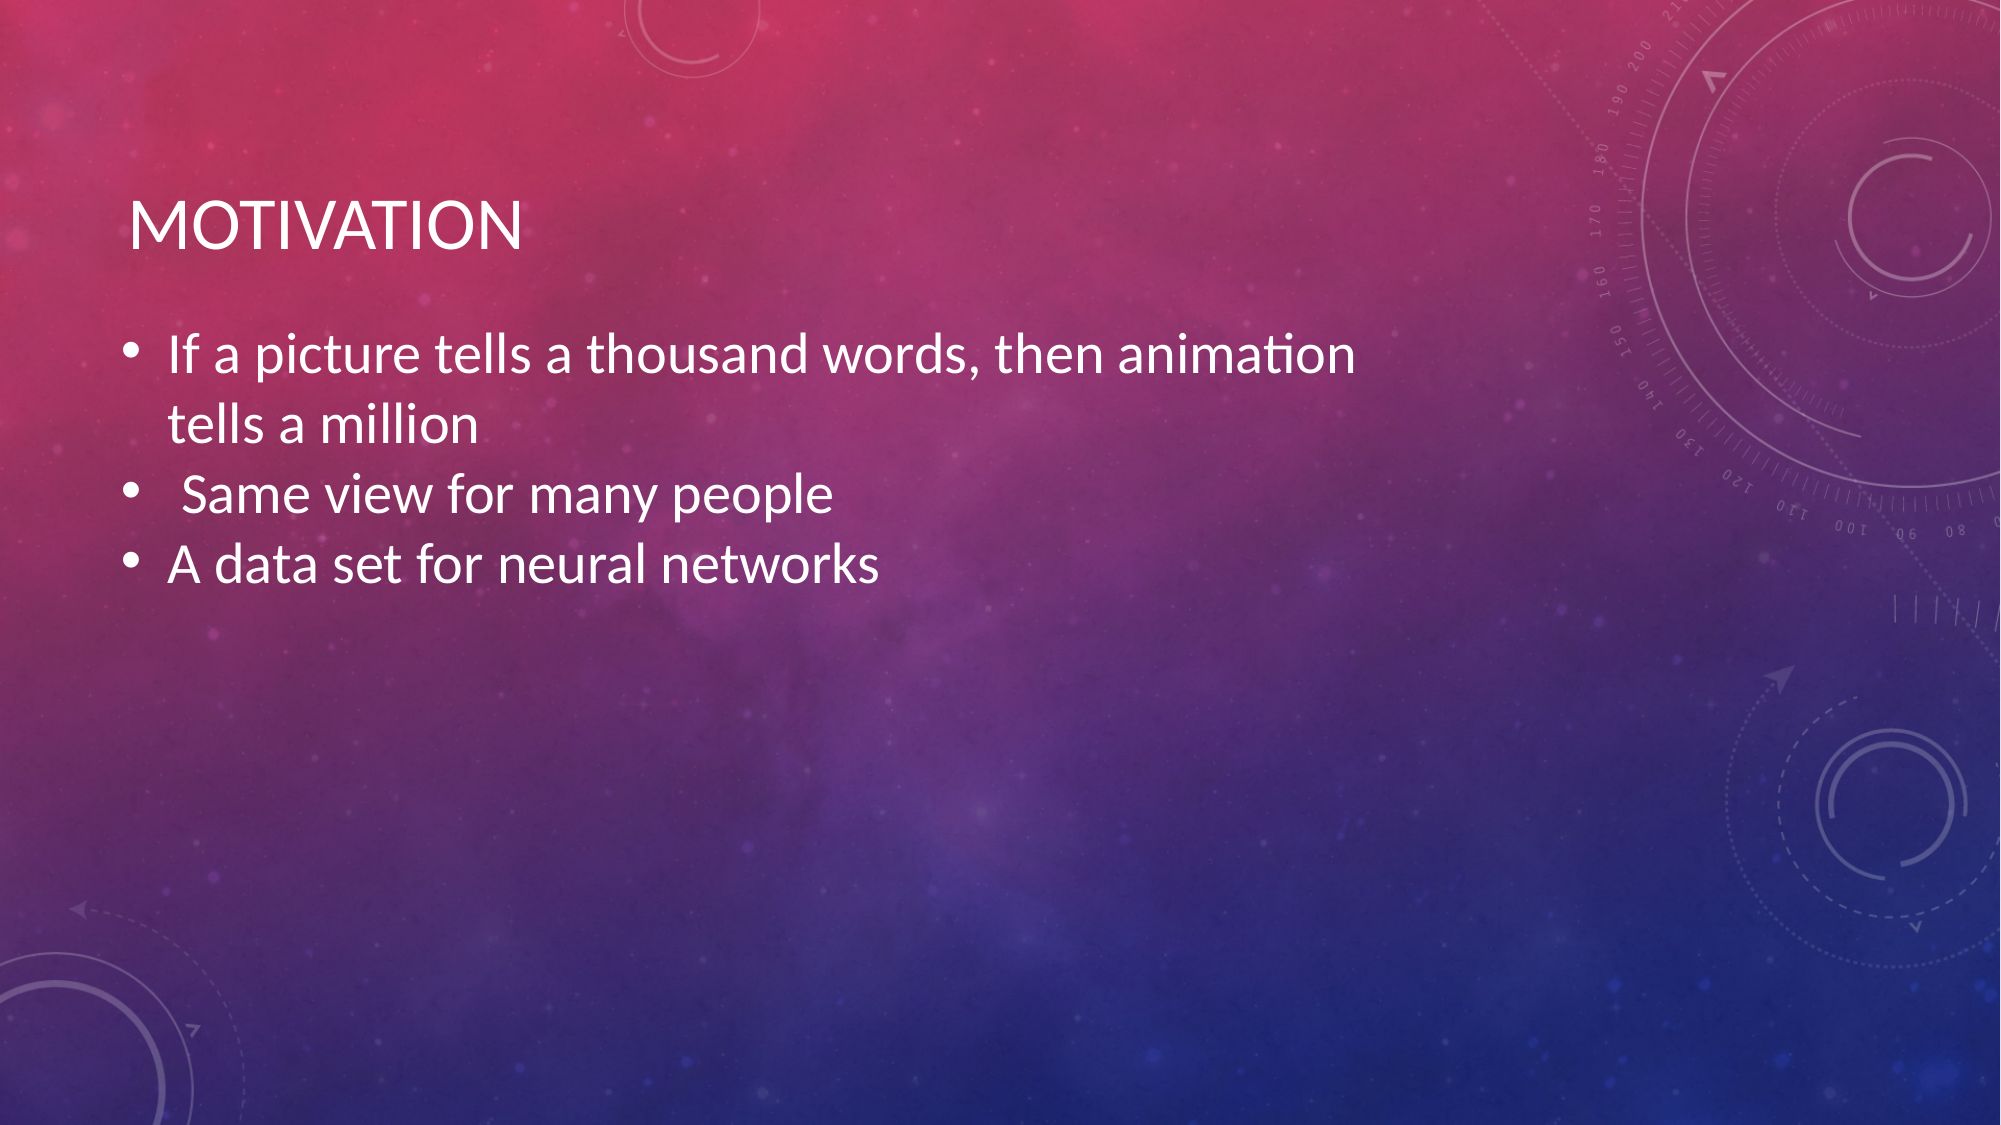

# Motivation
If a picture tells a thousand words, then animation tells a million
 Same view for many people
A data set for neural networks